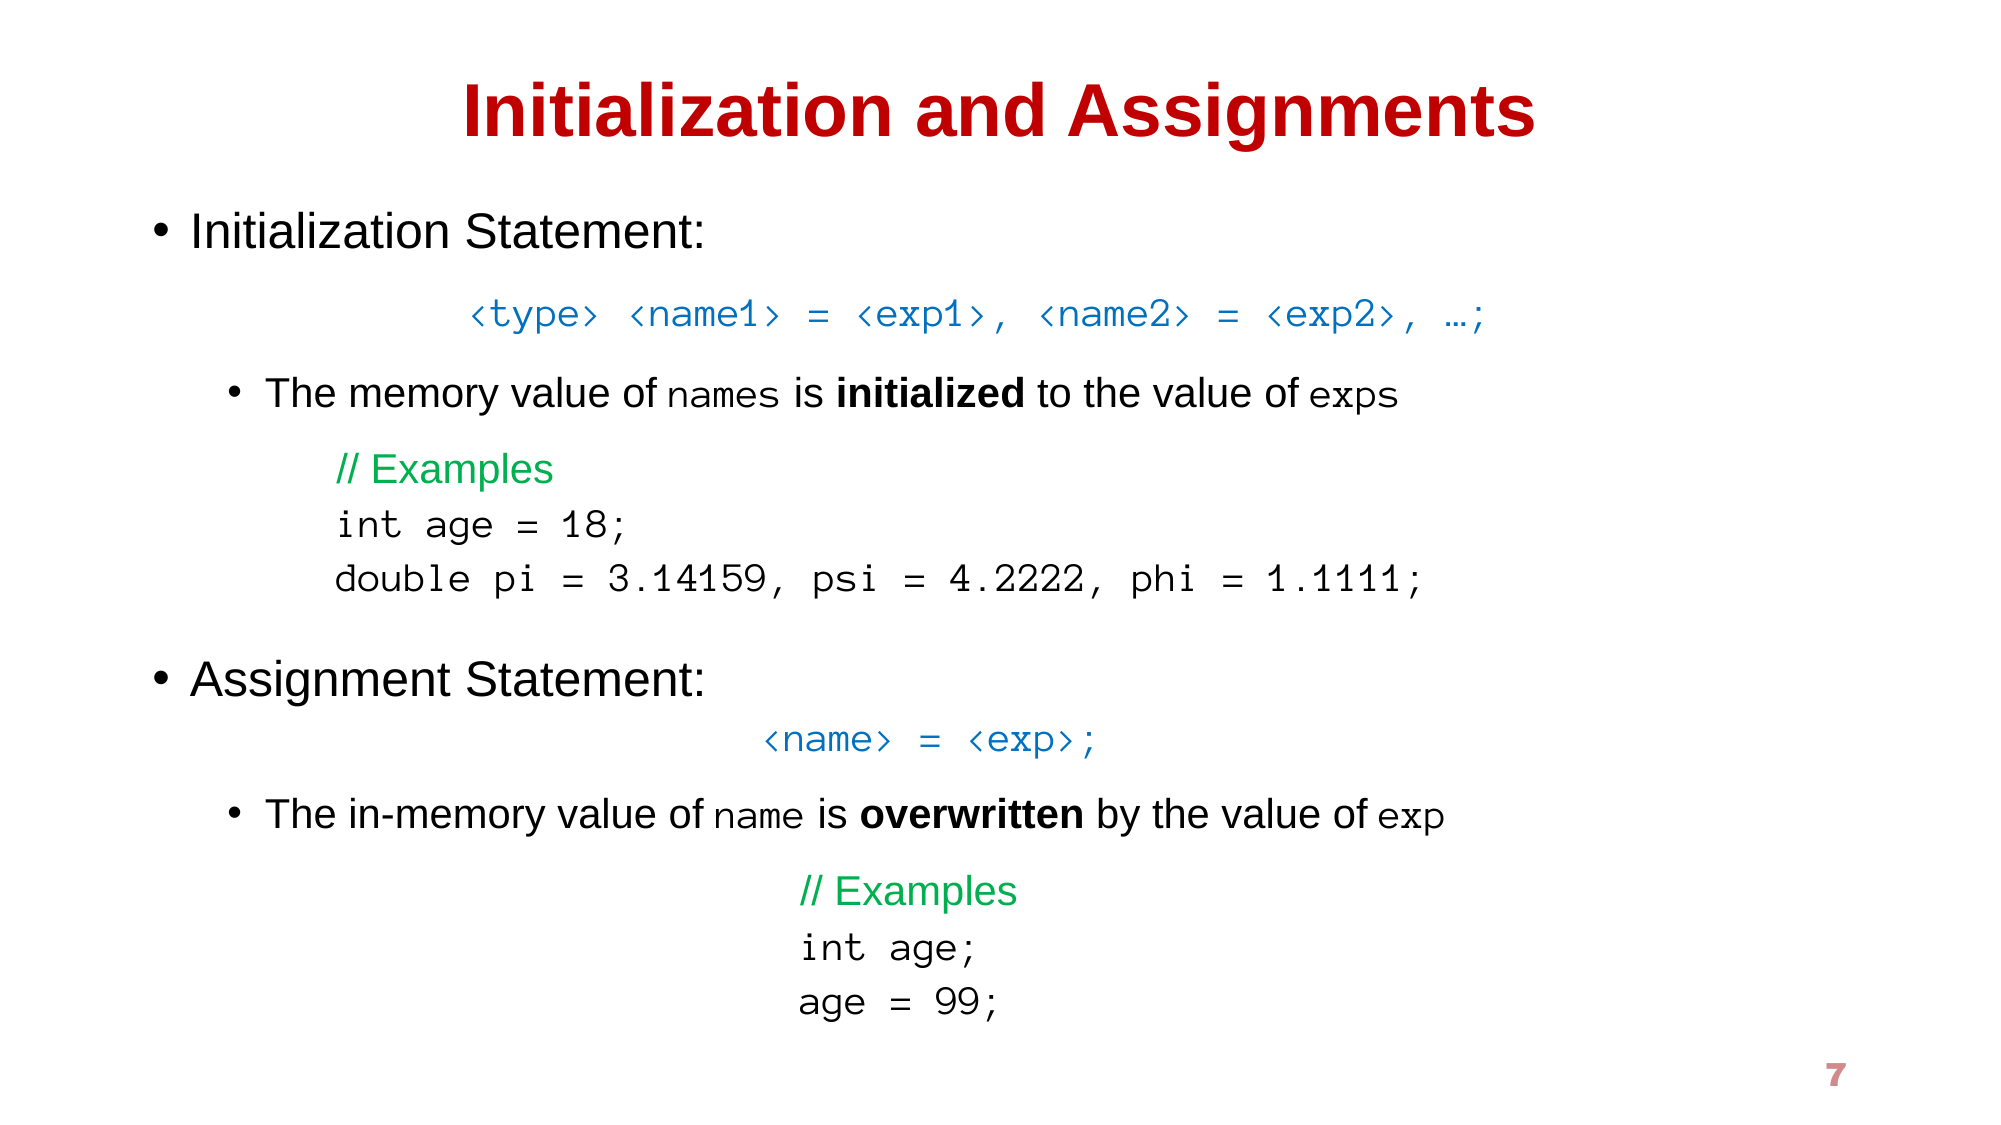

# Initialization and Assignments
Initialization Statement:

The memory value of names is initialized to the value of exps

Assignment Statement:

The in-memory value of name is overwritten by the value of exp

<type> <name1> = <exp1>, <name2> = <exp2>, …;
// Examples
int age = 18;
double pi = 3.14159, psi = 4.2222, phi = 1.1111;
<name> = <exp>;
// Examples
int age;
age = 99;
7